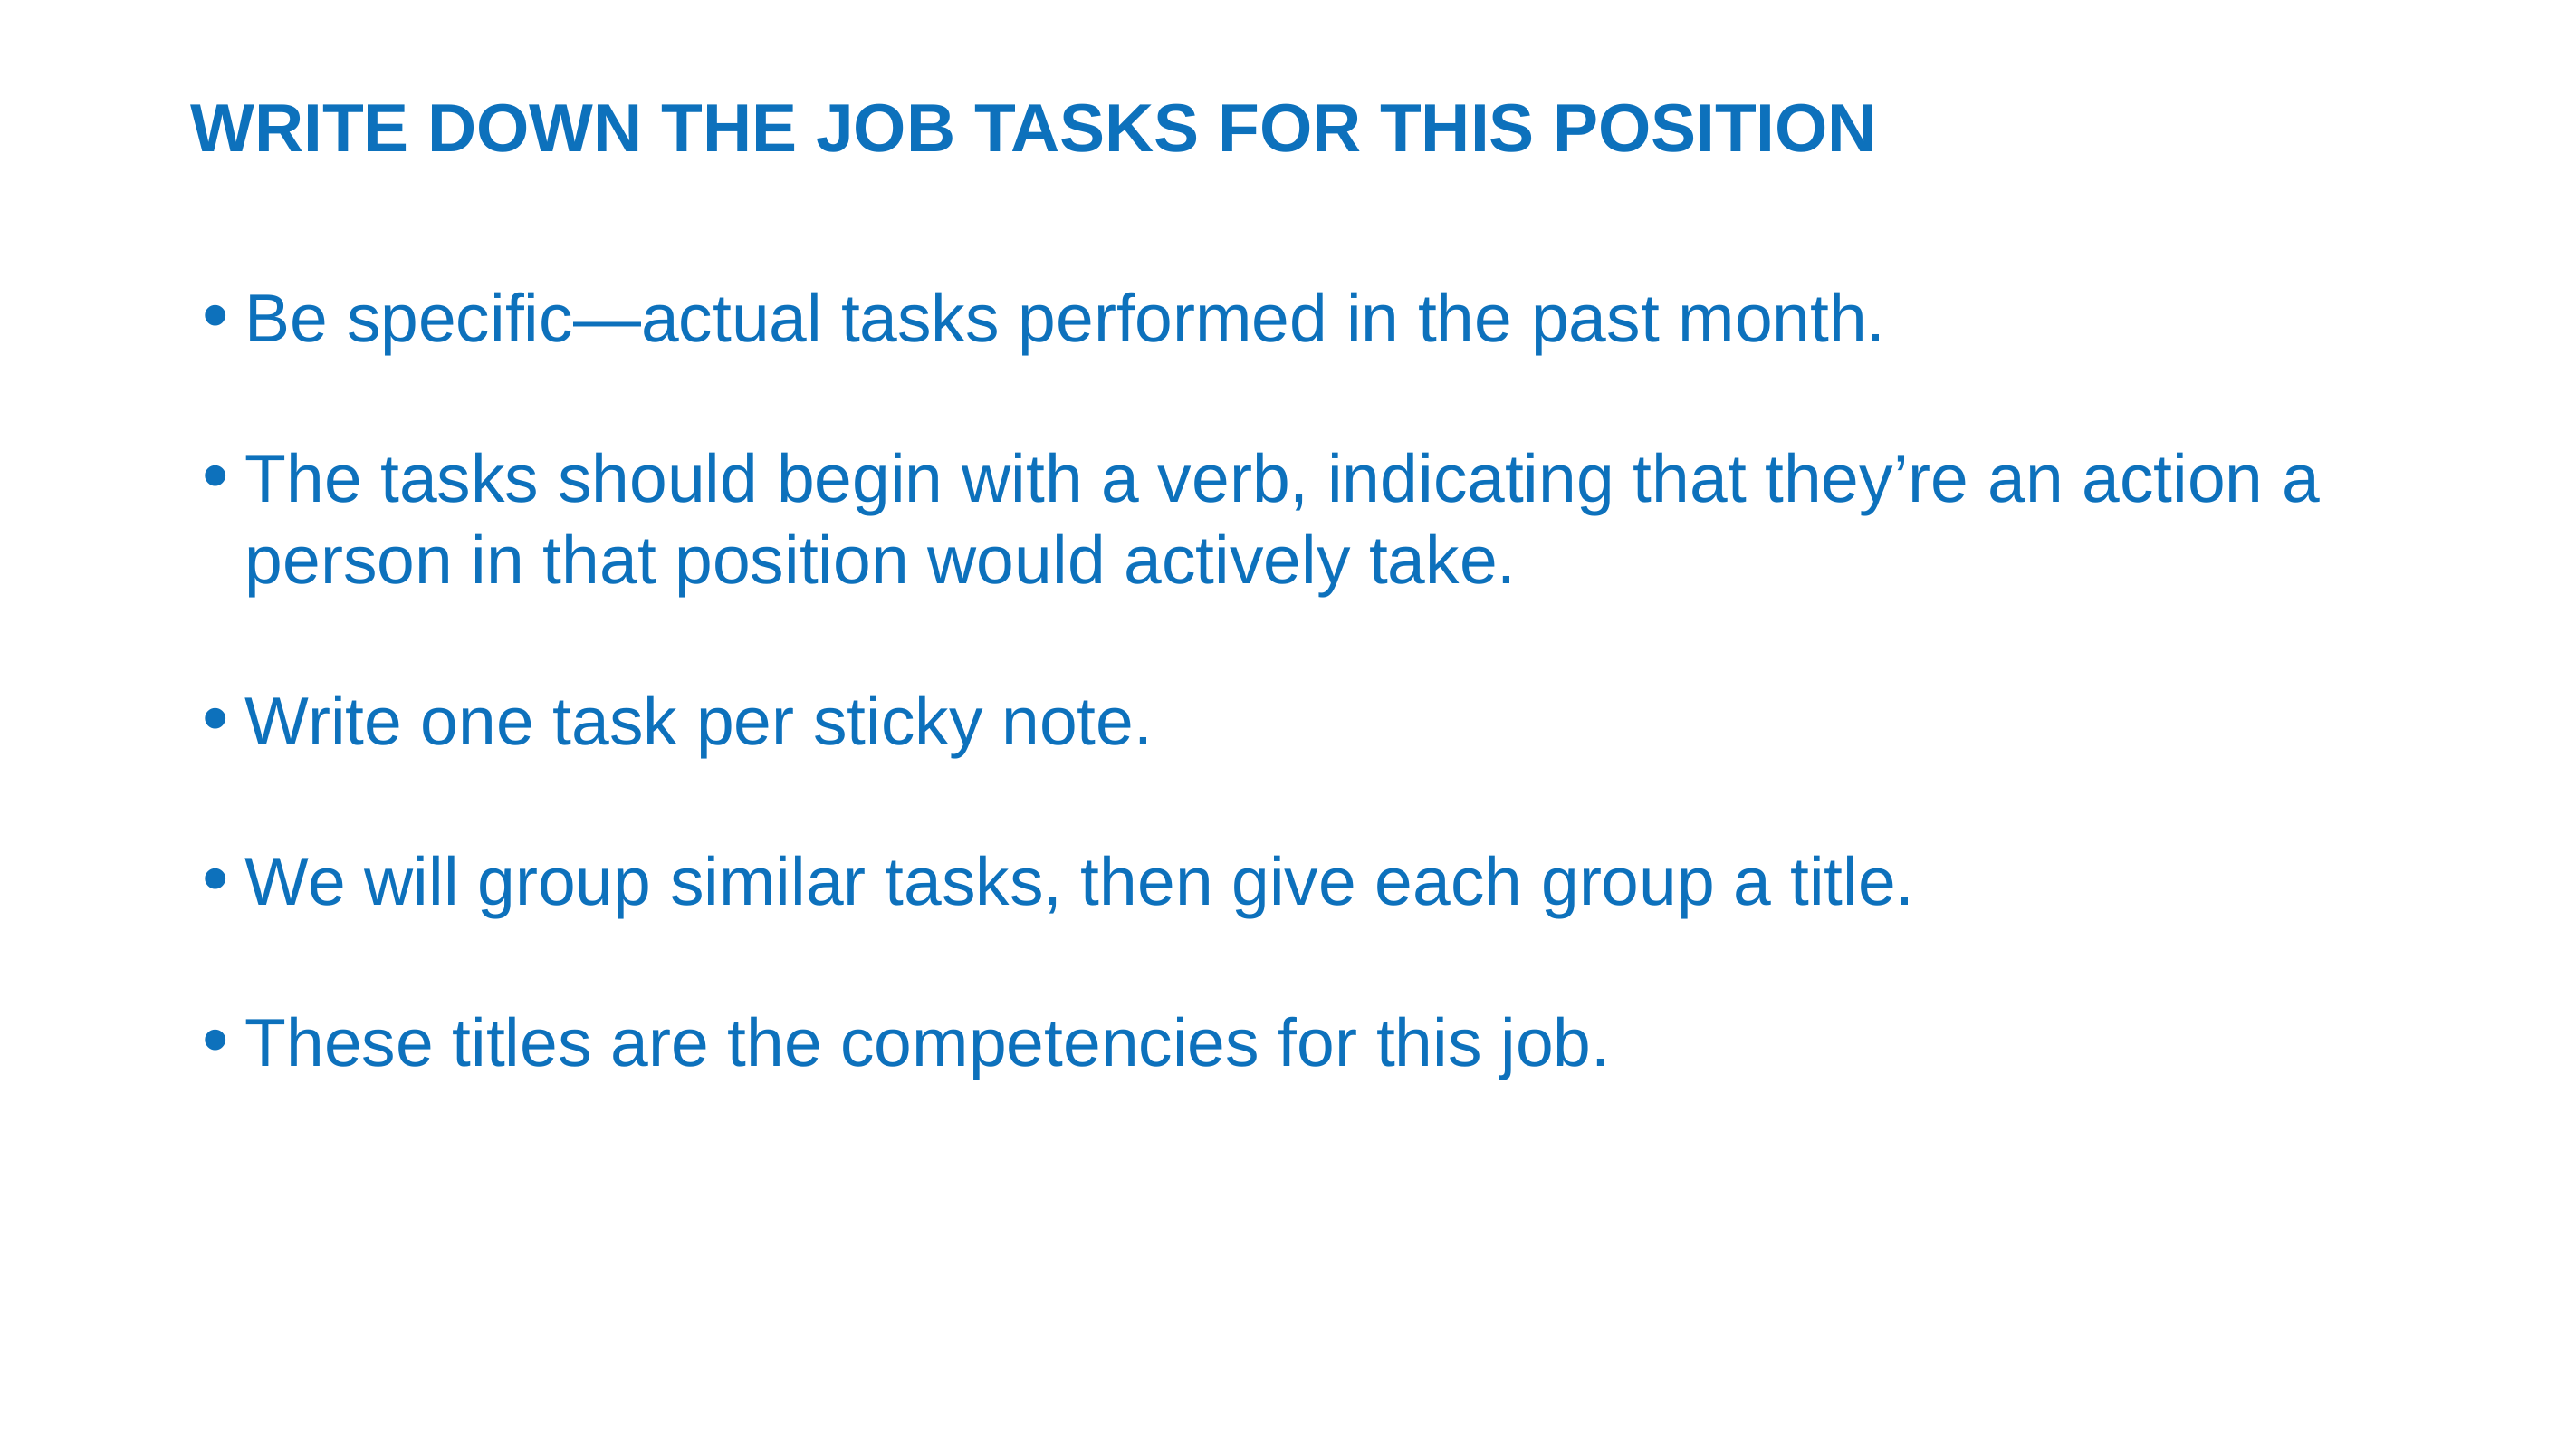

# write down The job tasks for this position
Be specific—actual tasks performed in the past month.
The tasks should begin with a verb, indicating that they’re an action a person in that position would actively take.
Write one task per sticky note.
We will group similar tasks, then give each group a title.
These titles are the competencies for this job.